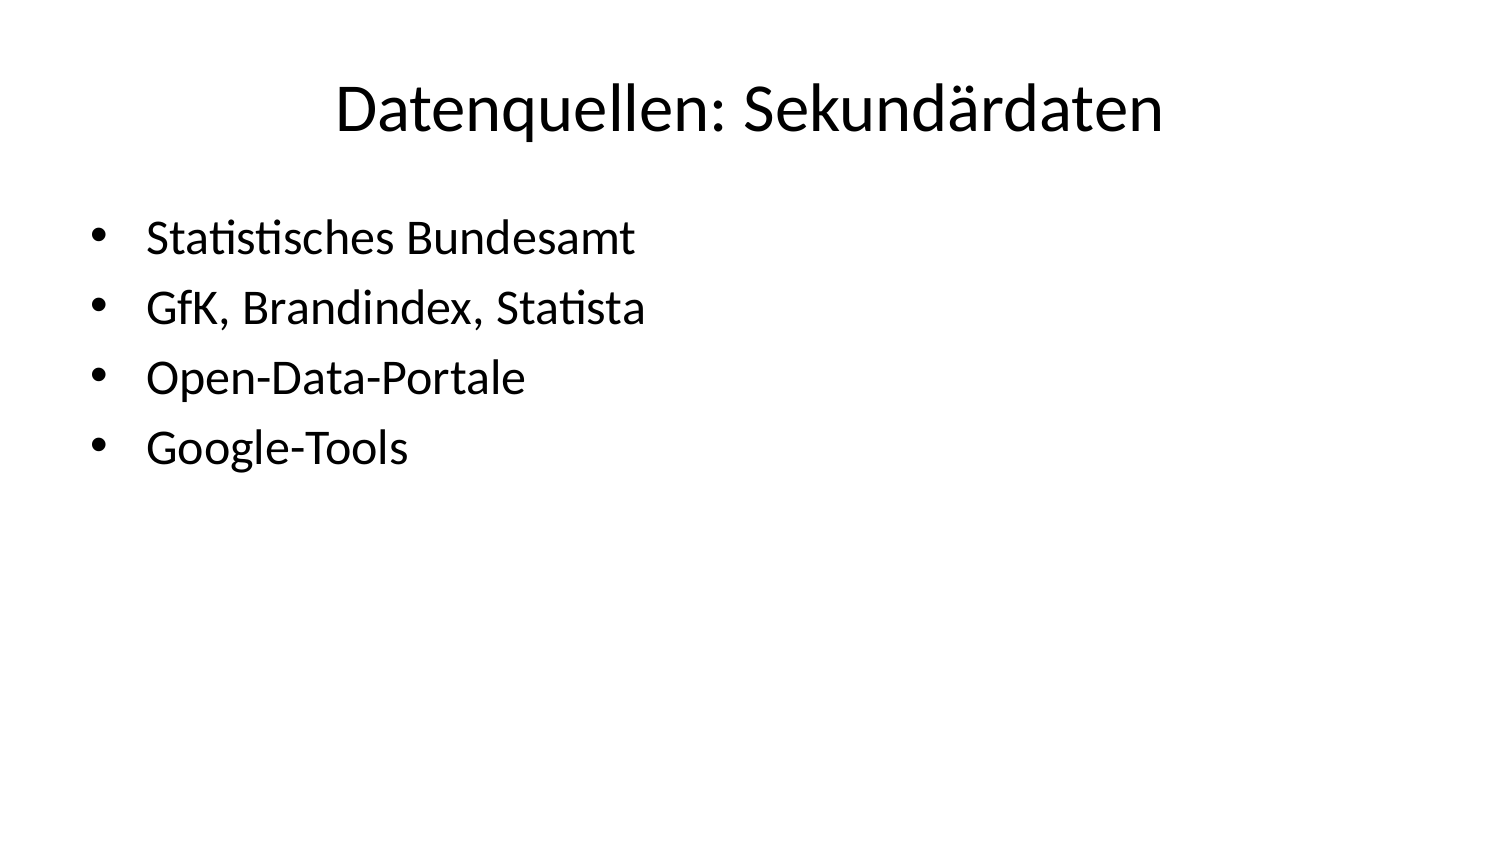

# Datenquellen: Sekundärdaten
Statistisches Bundesamt
GfK, Brandindex, Statista
Open-Data-Portale
Google-Tools